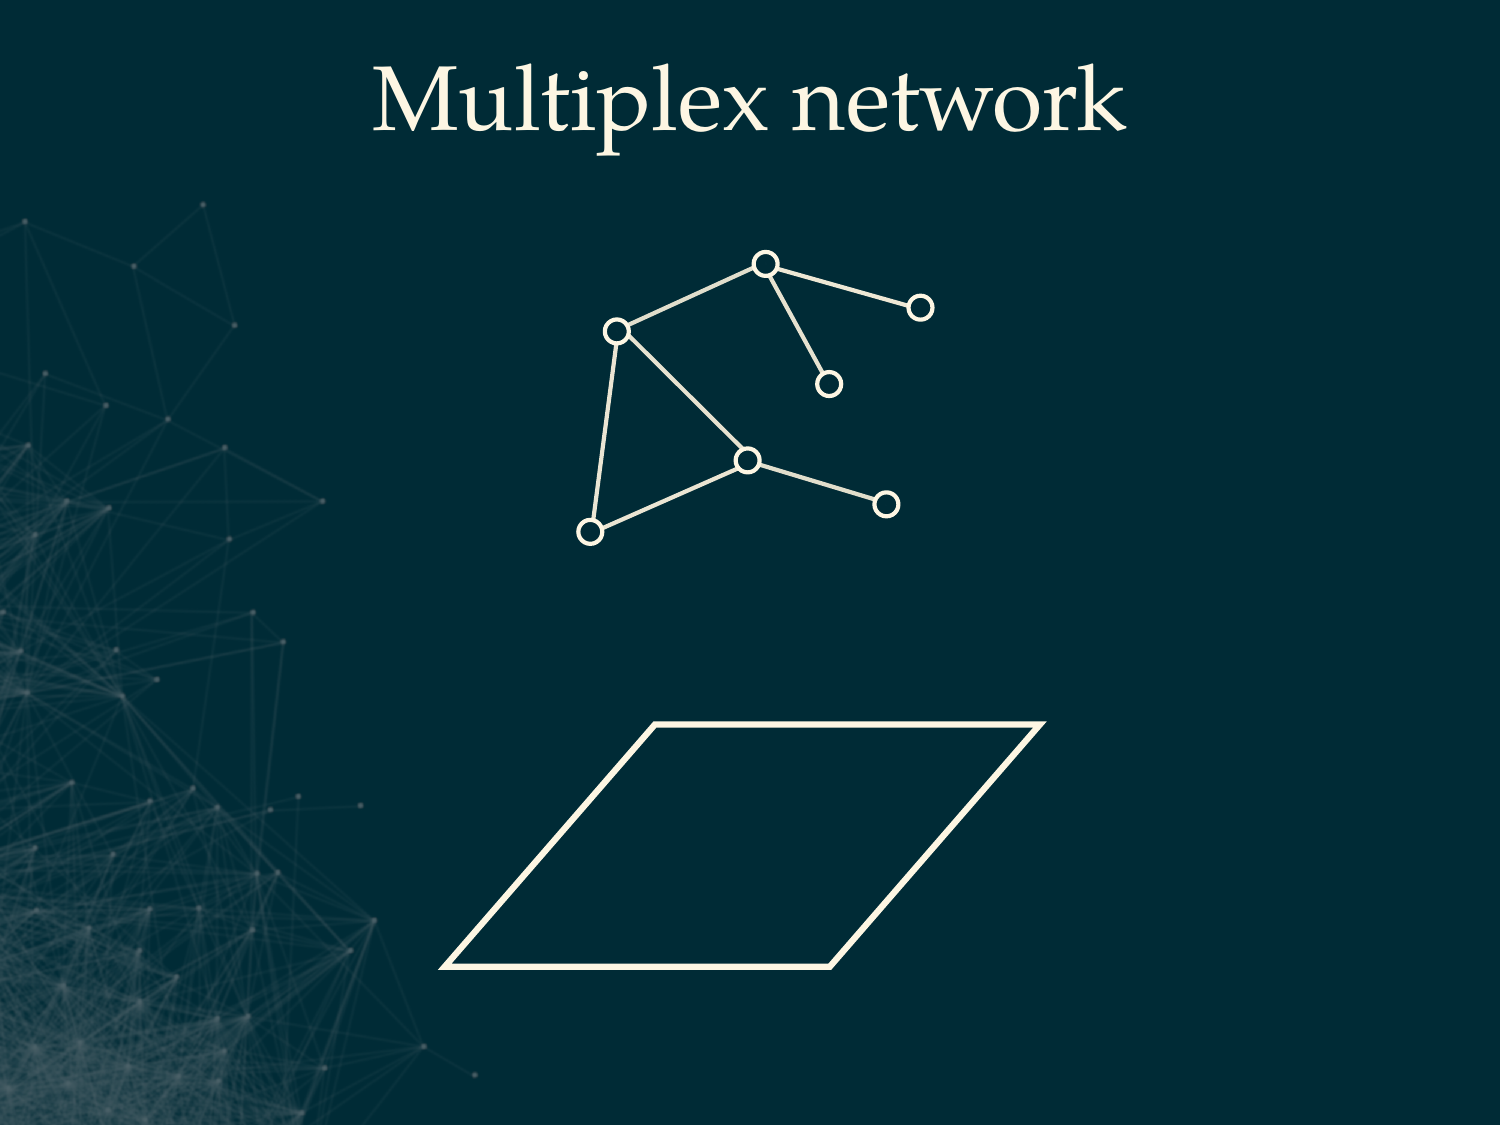

Multiplex network
B
C
A
D
F
E
G